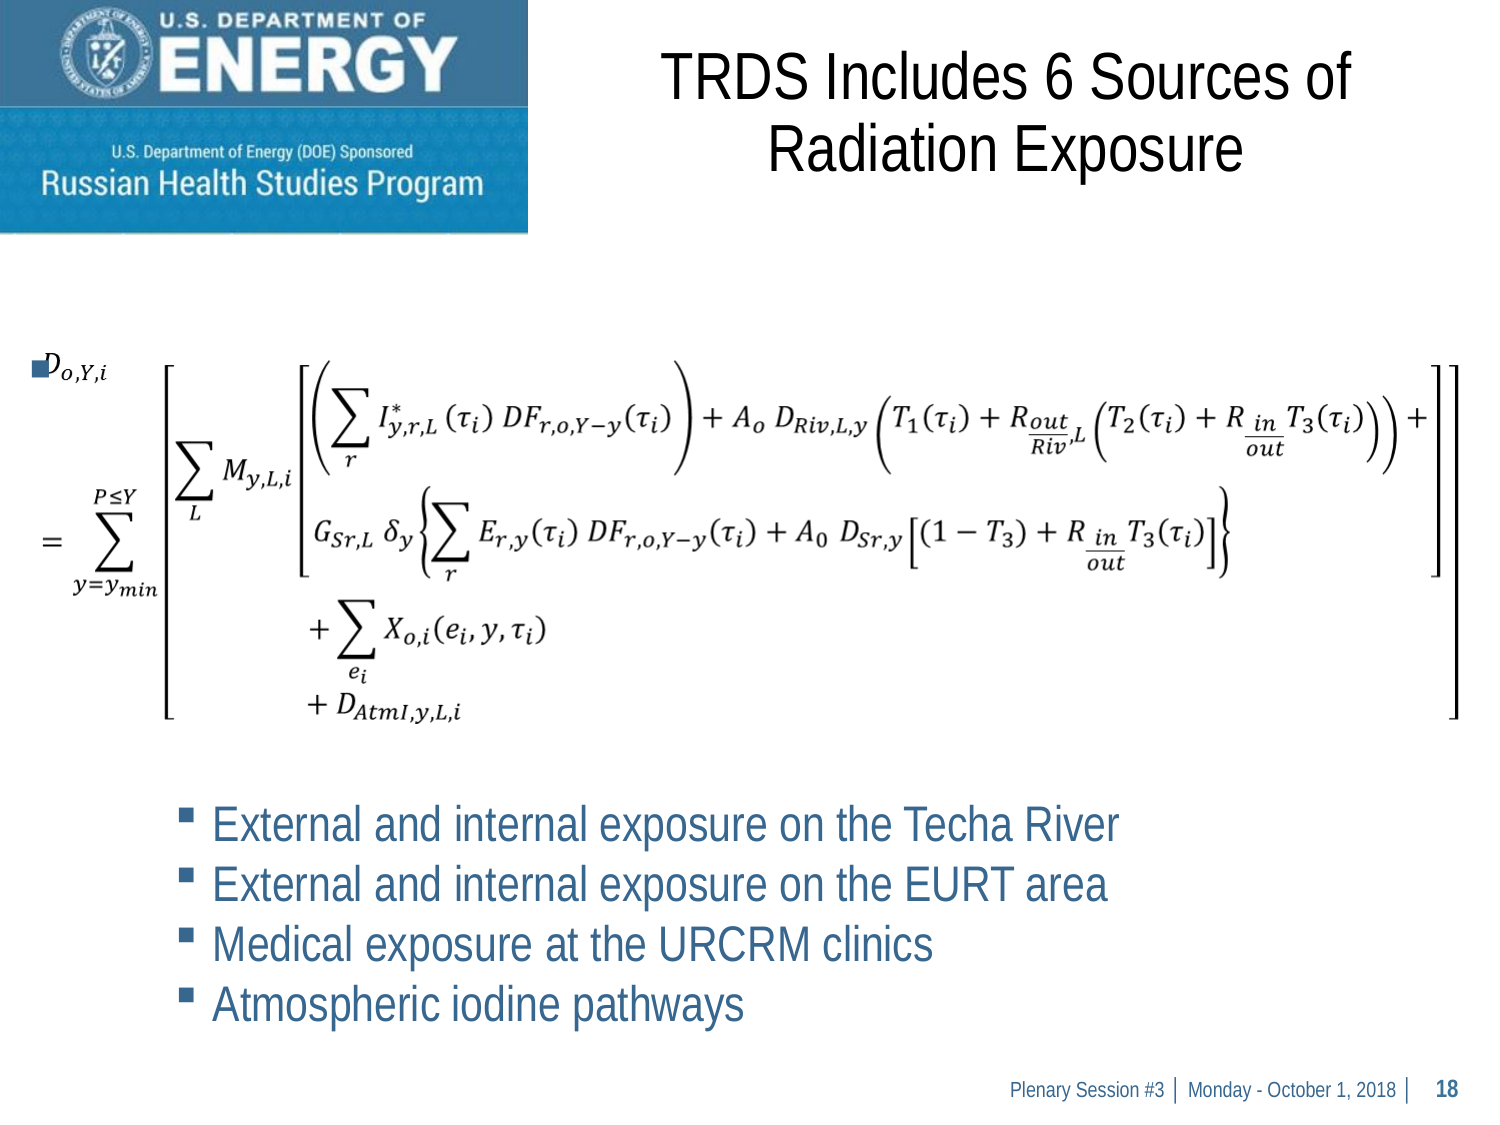

# TRDS Includes 6 Sources of Radiation Exposure

External and internal exposure on the Techa River
External and internal exposure on the EURT area
Medical exposure at the URCRM clinics
Atmospheric iodine pathways
18